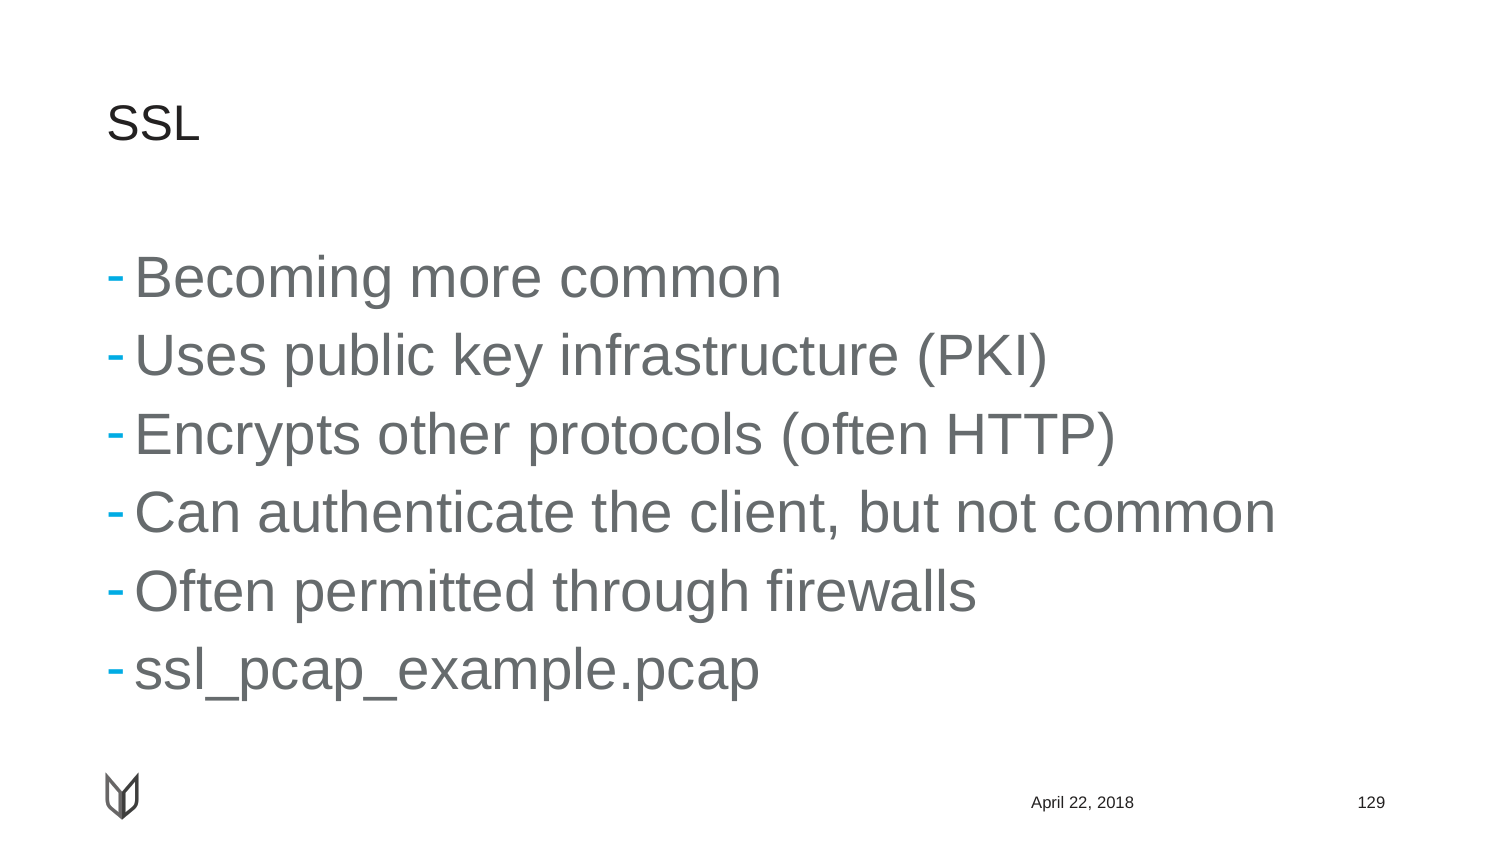

# SSL
Becoming more common
Uses public key infrastructure (PKI)
Encrypts other protocols (often HTTP)
Can authenticate the client, but not common
Often permitted through firewalls
ssl_pcap_example.pcap

April 22, 2018
129